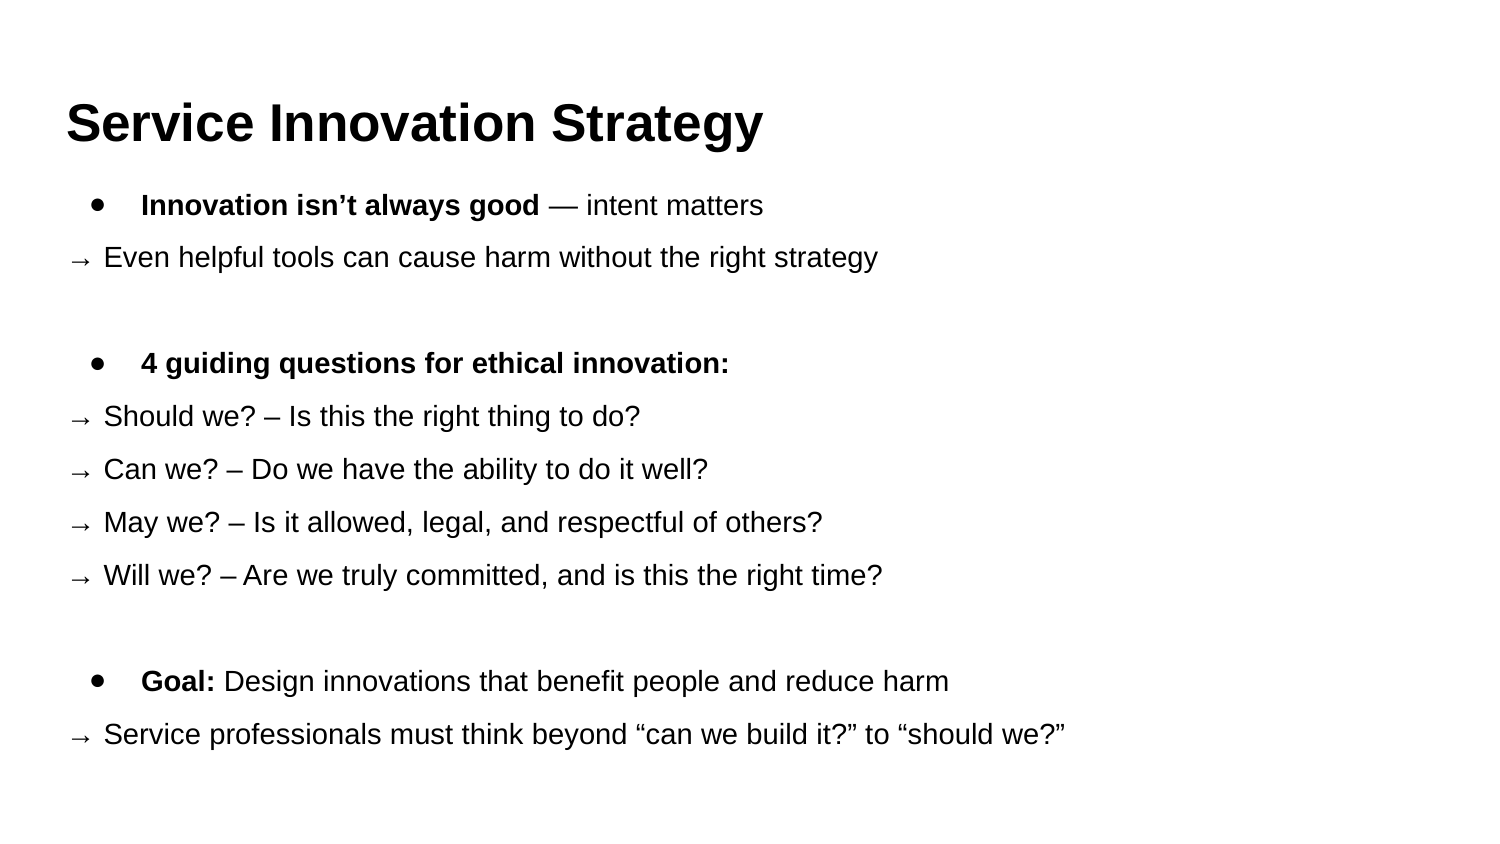

# Service Innovation Strategy
Innovation isn’t always good — intent matters
→ Even helpful tools can cause harm without the right strategy

4 guiding questions for ethical innovation:
→ Should we? – Is this the right thing to do?
→ Can we? – Do we have the ability to do it well?
→ May we? – Is it allowed, legal, and respectful of others?
→ Will we? – Are we truly committed, and is this the right time?

Goal: Design innovations that benefit people and reduce harm
→ Service professionals must think beyond “can we build it?” to “should we?”